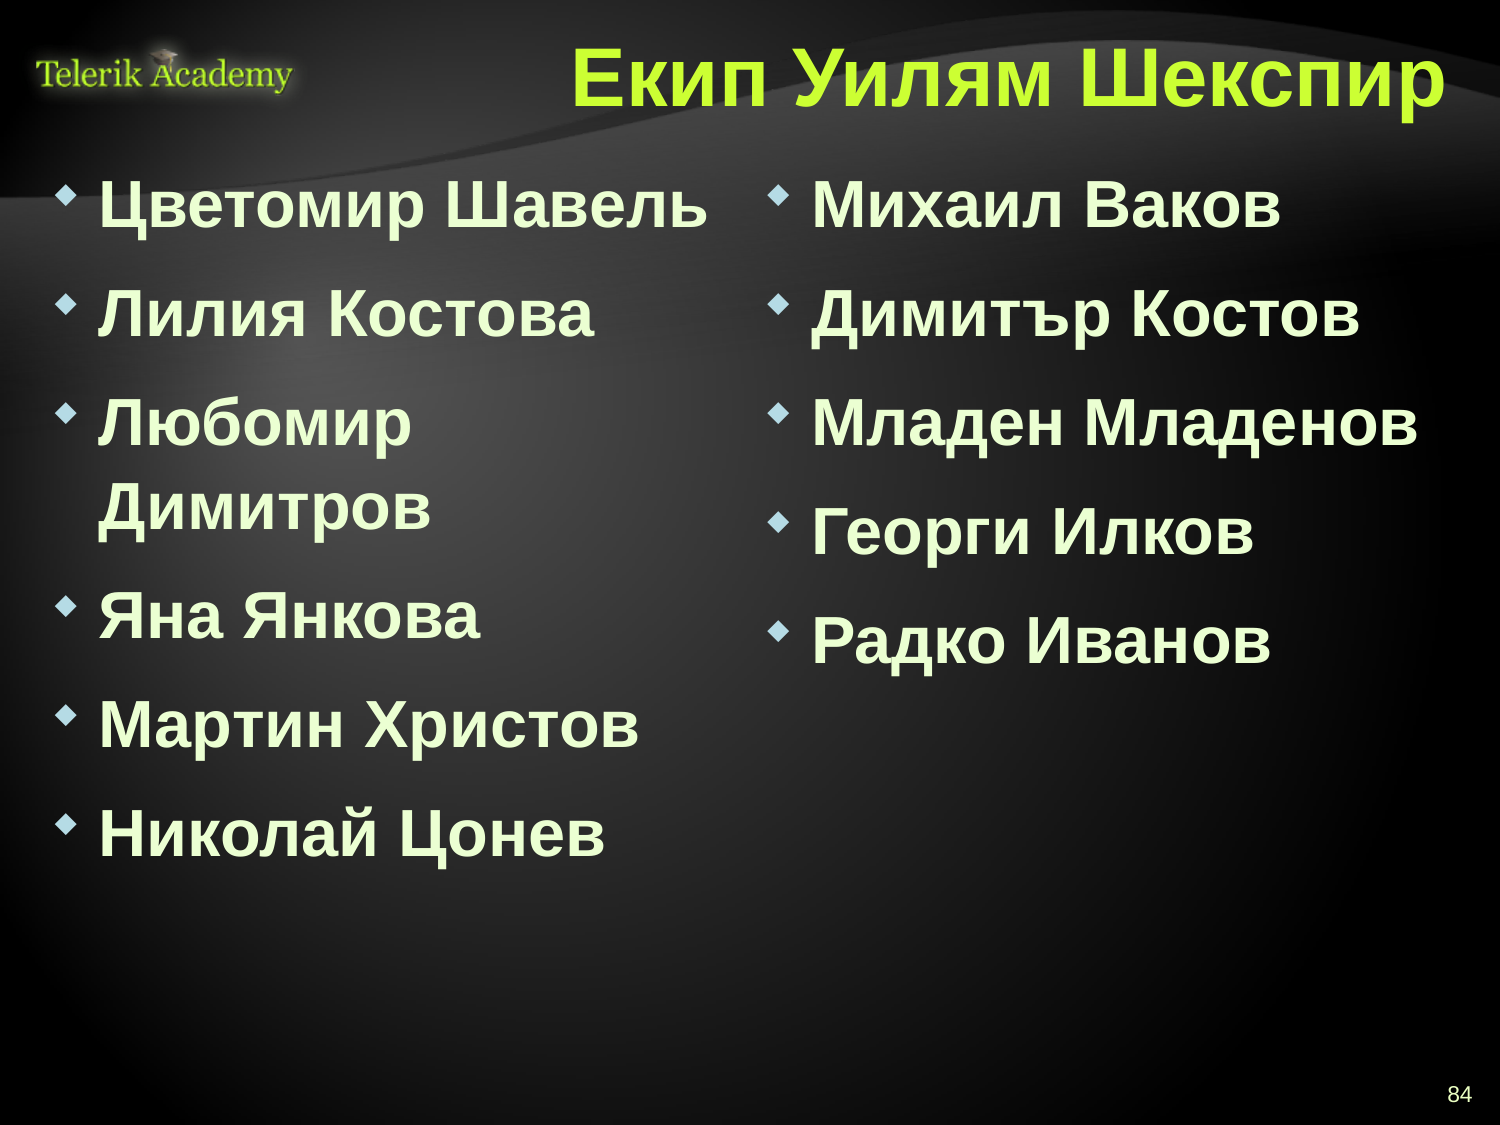

# Екип Уилям Шекспир
Цветомир Шавель
Лилия Костова
Любомир Димитров
Яна Янкова
Мартин Христов
Николай Цонев
Михаил Ваков
Димитър Костов
Младен Младенов
Георги Илков
Радко Иванов
84